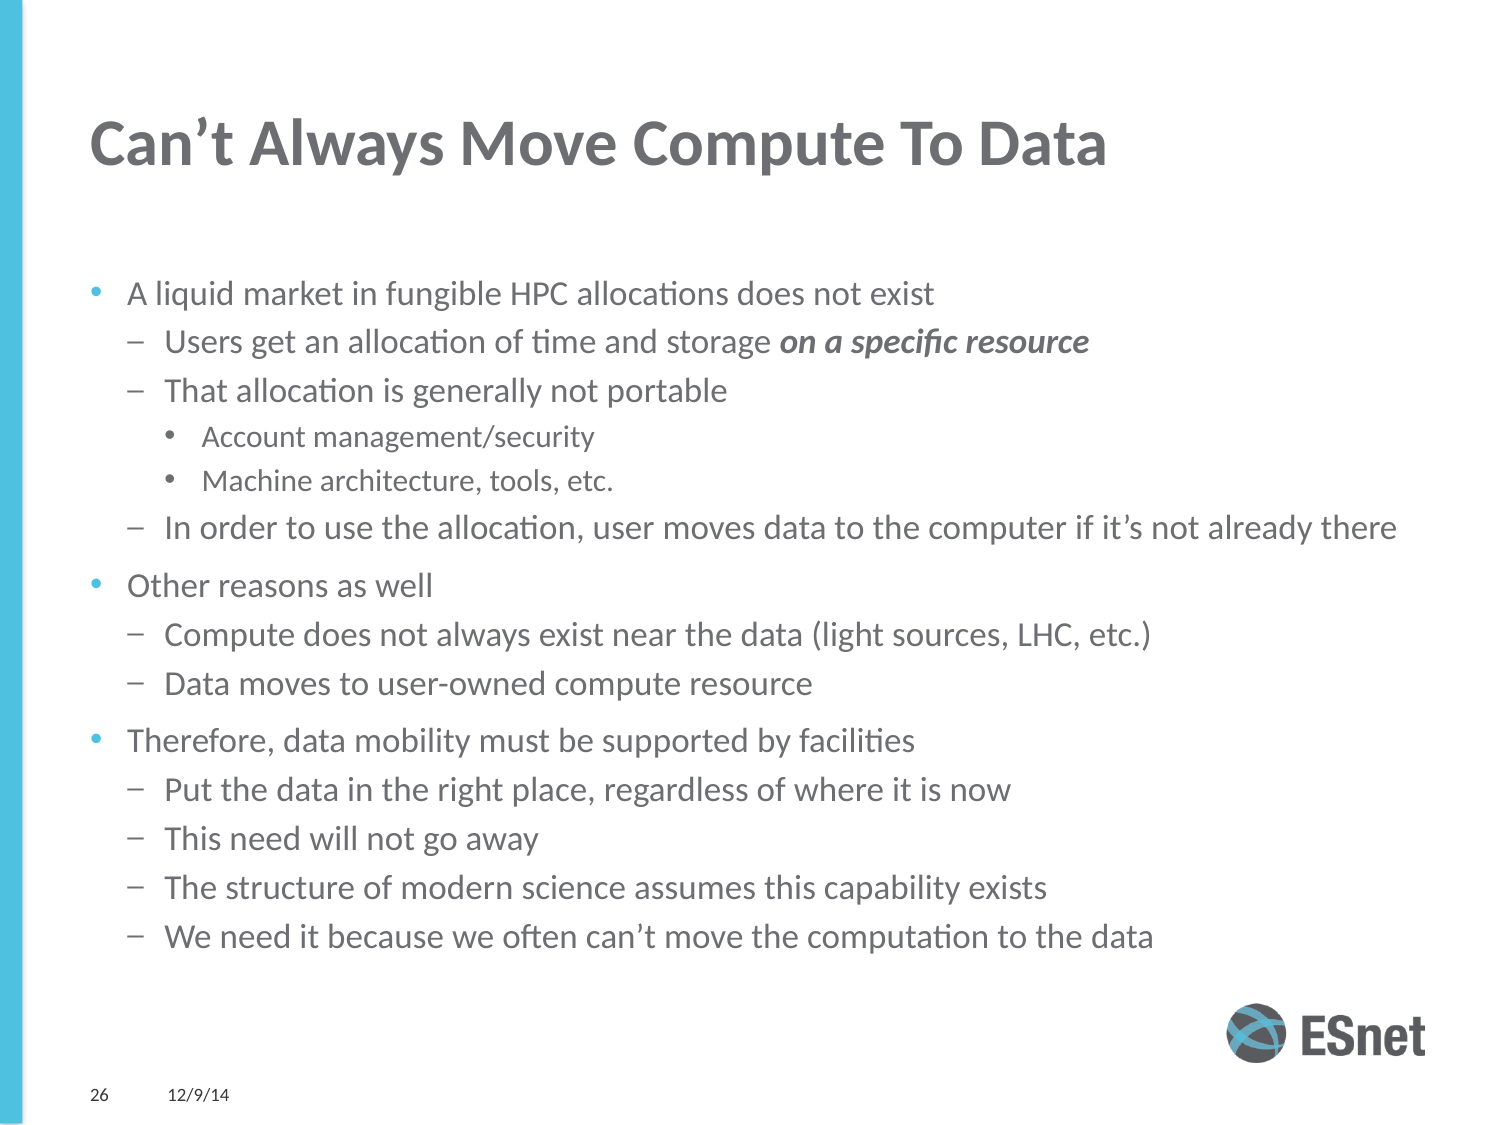

# Can’t Always Move Compute To Data
A liquid market in fungible HPC allocations does not exist
Users get an allocation of time and storage on a specific resource
That allocation is generally not portable
Account management/security
Machine architecture, tools, etc.
In order to use the allocation, user moves data to the computer if it’s not already there
Other reasons as well
Compute does not always exist near the data (light sources, LHC, etc.)
Data moves to user-owned compute resource
Therefore, data mobility must be supported by facilities
Put the data in the right place, regardless of where it is now
This need will not go away
The structure of modern science assumes this capability exists
We need it because we often can’t move the computation to the data
26
12/9/14